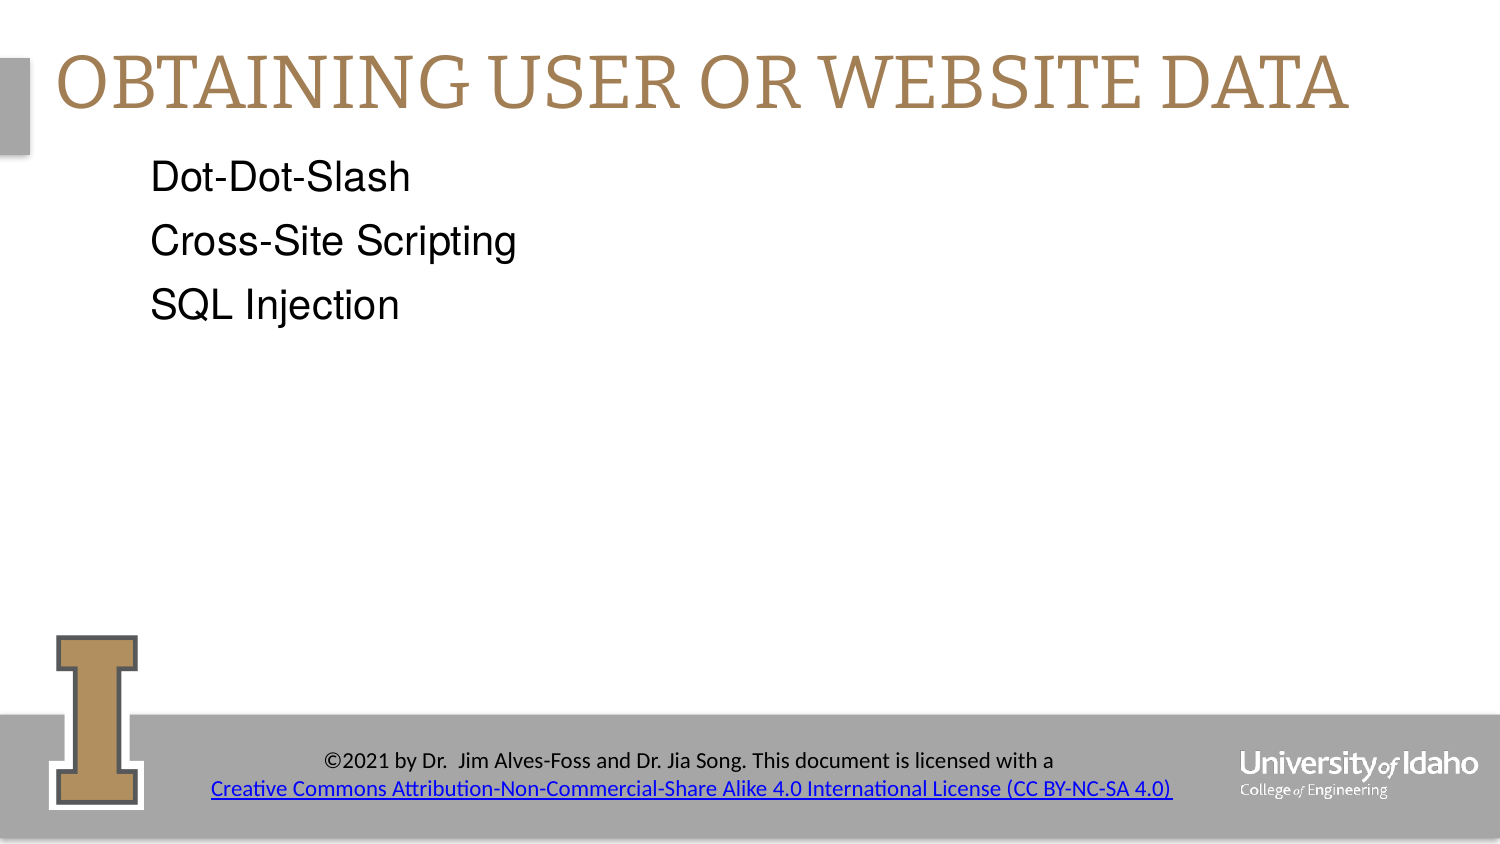

# Obtaining user or website data
Dot-Dot-Slash
Cross-Site Scripting
SQL Injection
8